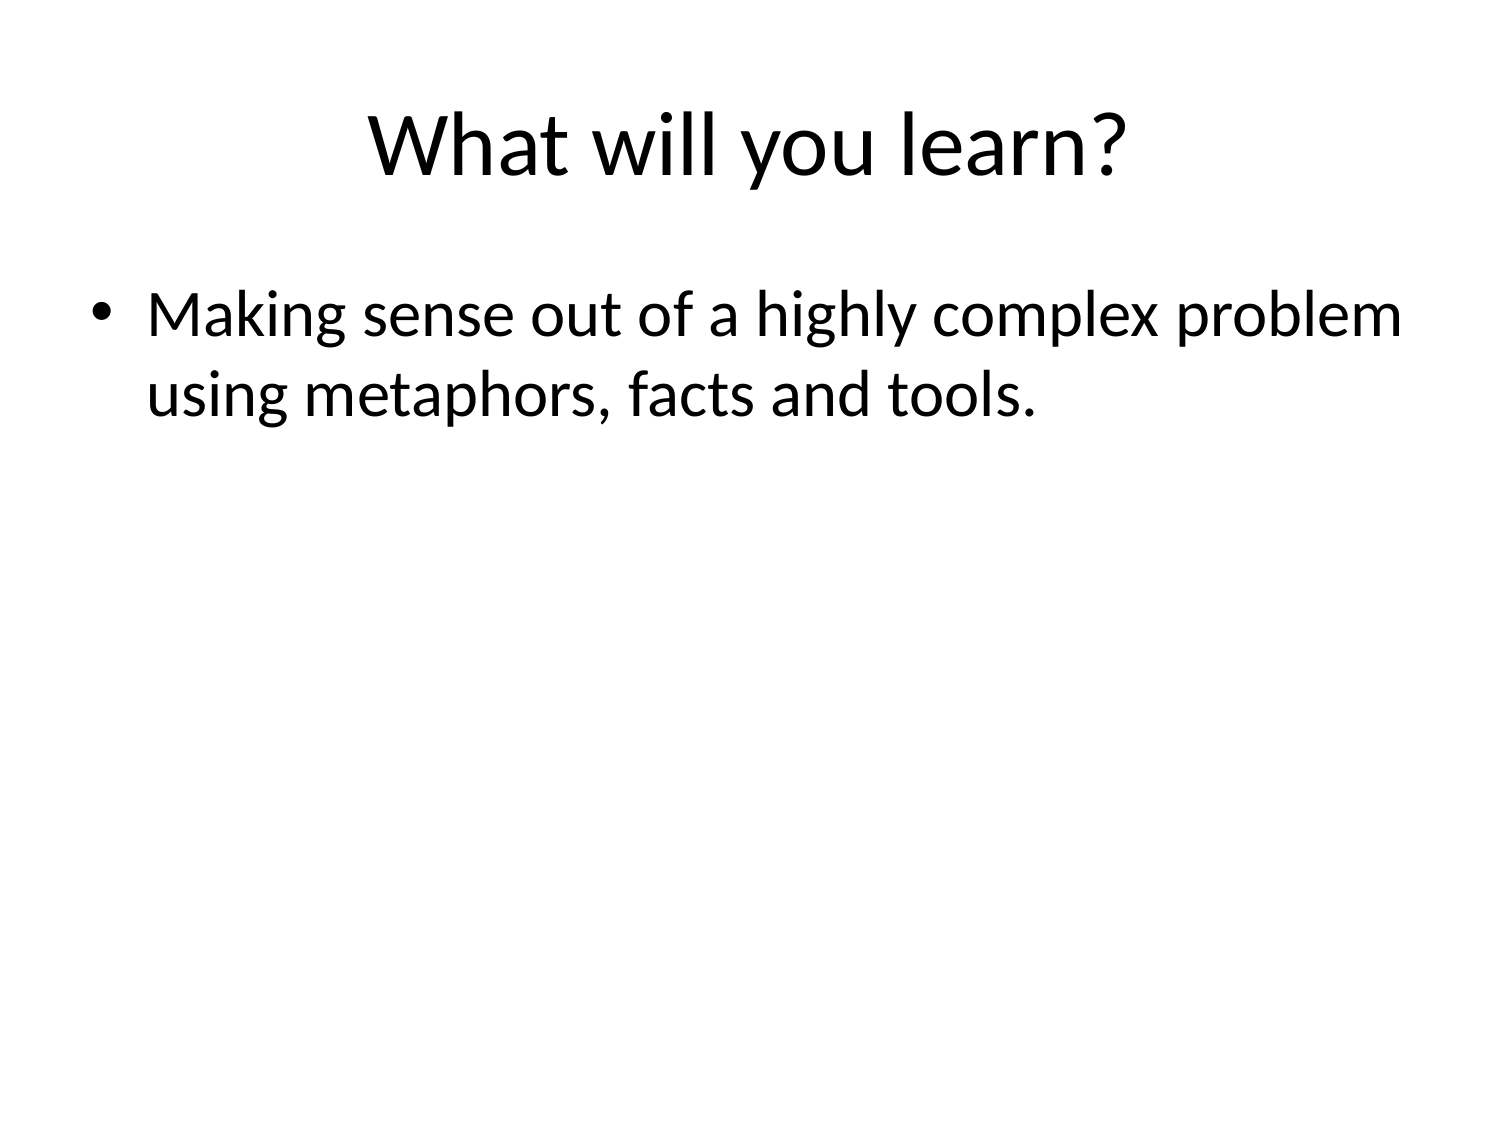

# What will you learn?
Making sense out of a highly complex problem using metaphors, facts and tools.